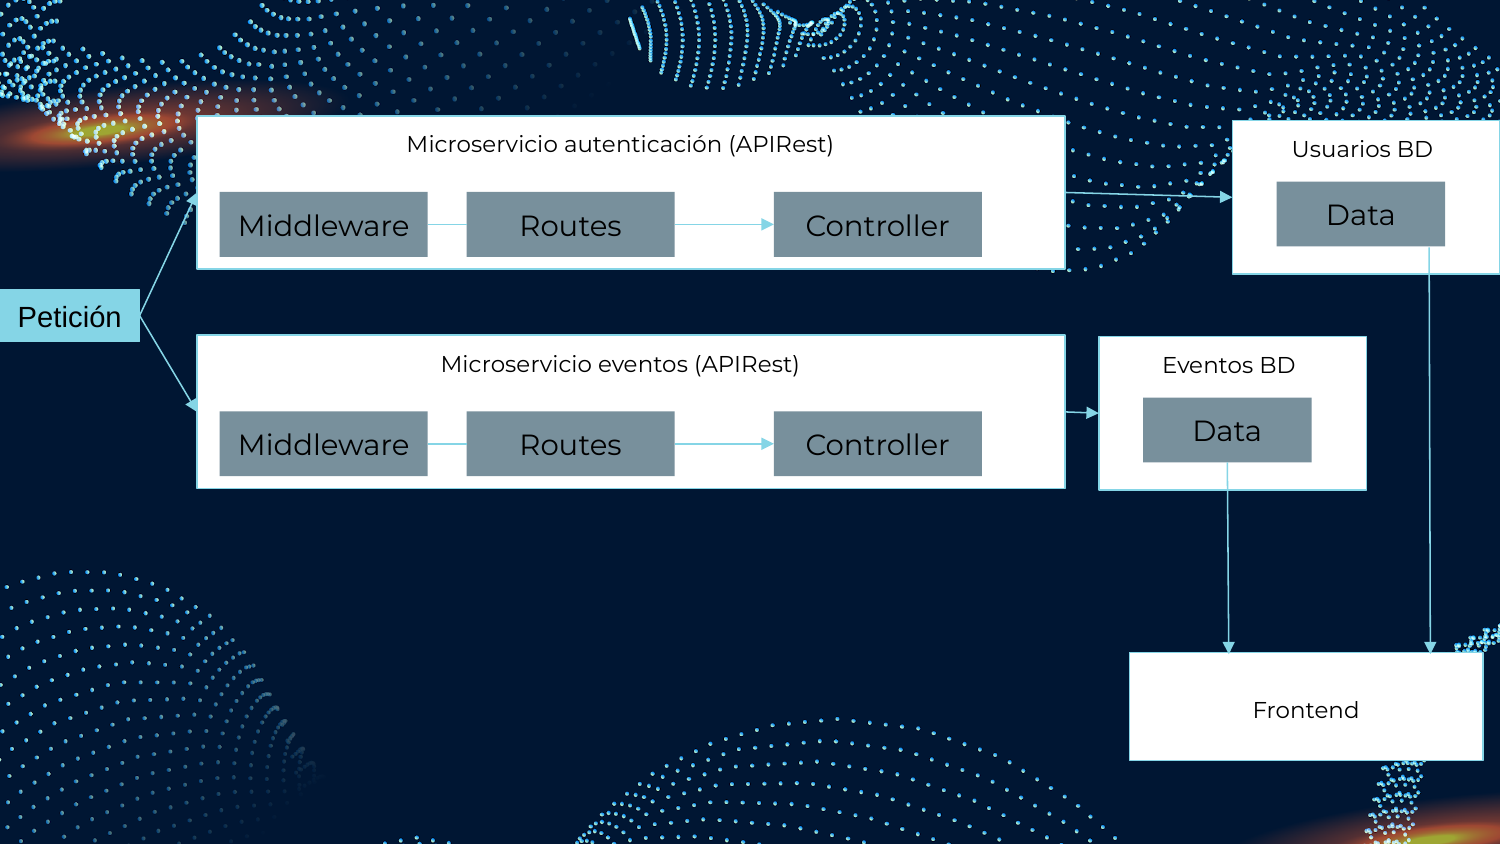

Microservicio autenticación (APIRest)

Usuarios BD
Data
Middleware
Routes
Controller
Petición

Microservicio eventos (APIRest)

Eventos BD
Data
Middleware
Routes
Controller

Frontend
Frontend